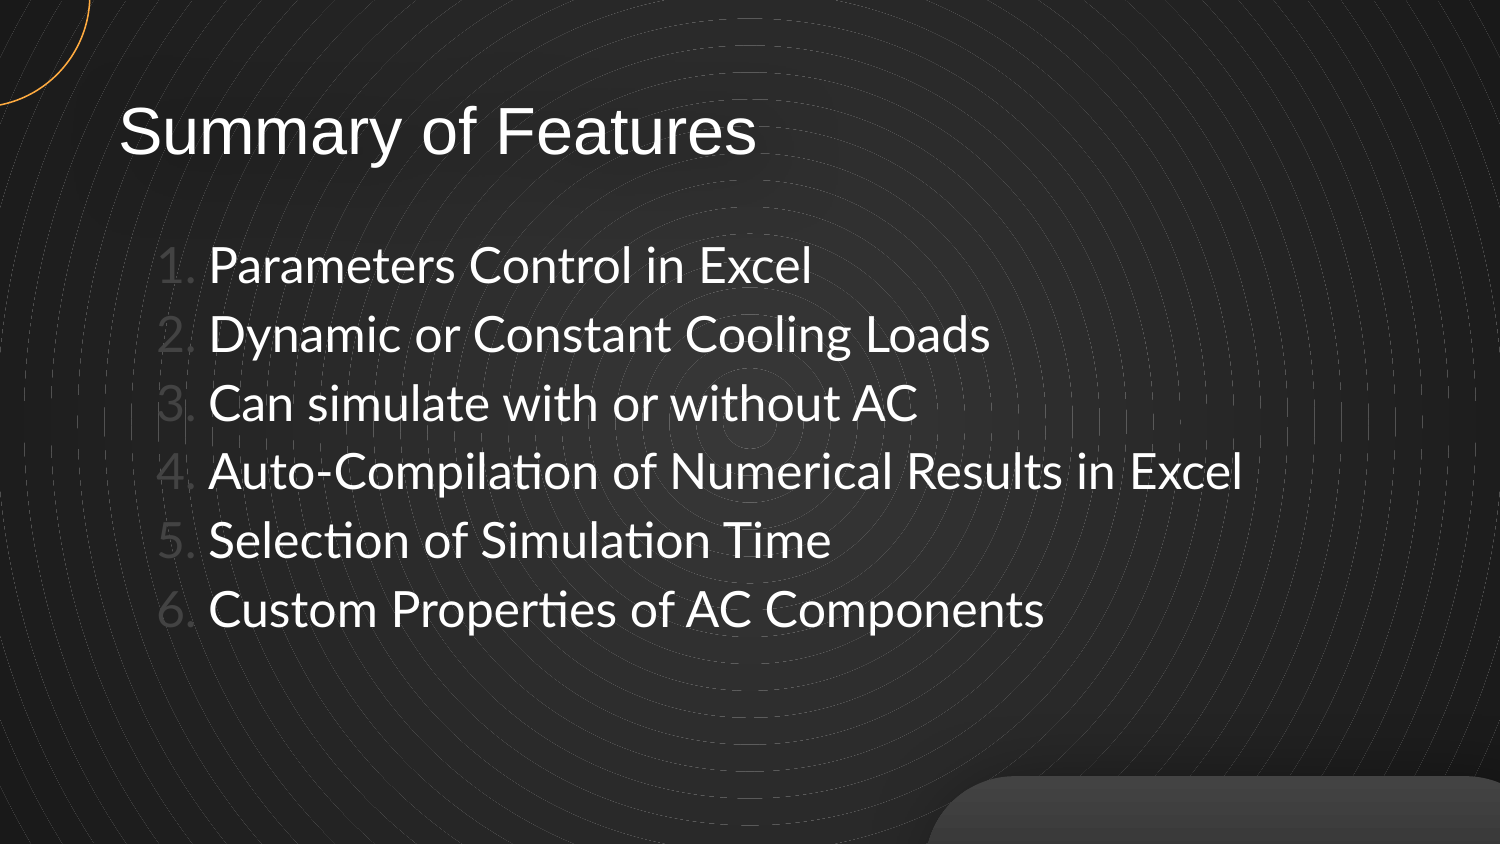

# Summary of Features
Parameters Control in Excel
Dynamic or Constant Cooling Loads
Can simulate with or without AC
Auto-Compilation of Numerical Results in Excel
Selection of Simulation Time
Custom Properties of AC Components